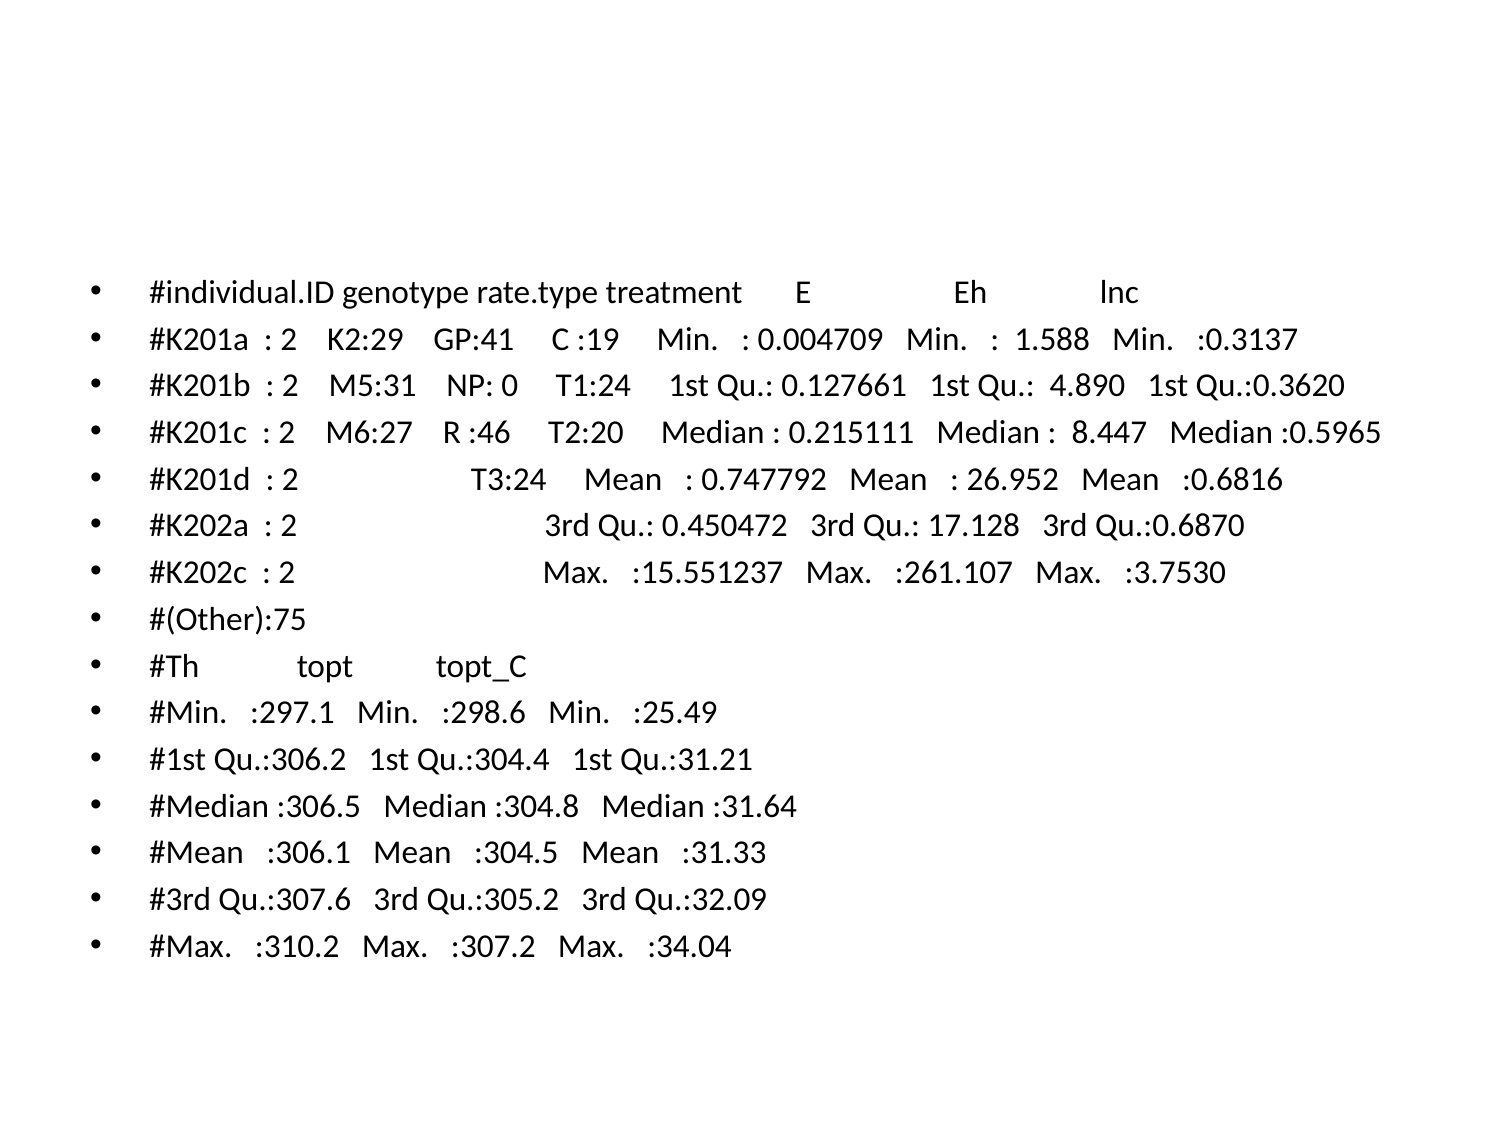

#
#individual.ID genotype rate.type treatment       E                   Eh               lnc
#K201a  : 2    K2:29    GP:41     C :19     Min.   : 0.004709   Min.   :  1.588   Min.   :0.3137
#K201b  : 2    M5:31    NP: 0     T1:24     1st Qu.: 0.127661   1st Qu.:  4.890   1st Qu.:0.3620
#K201c  : 2    M6:27    R :46     T2:20     Median : 0.215111   Median :  8.447   Median :0.5965
#K201d  : 2                       T3:24     Mean   : 0.747792   Mean   : 26.952   Mean   :0.6816
#K202a  : 2                                 3rd Qu.: 0.450472   3rd Qu.: 17.128   3rd Qu.:0.6870
#K202c  : 2                                 Max.   :15.551237   Max.   :261.107   Max.   :3.7530
#(Other):75
#Th             topt           topt_C
#Min.   :297.1   Min.   :298.6   Min.   :25.49
#1st Qu.:306.2   1st Qu.:304.4   1st Qu.:31.21
#Median :306.5   Median :304.8   Median :31.64
#Mean   :306.1   Mean   :304.5   Mean   :31.33
#3rd Qu.:307.6   3rd Qu.:305.2   3rd Qu.:32.09
#Max.   :310.2   Max.   :307.2   Max.   :34.04